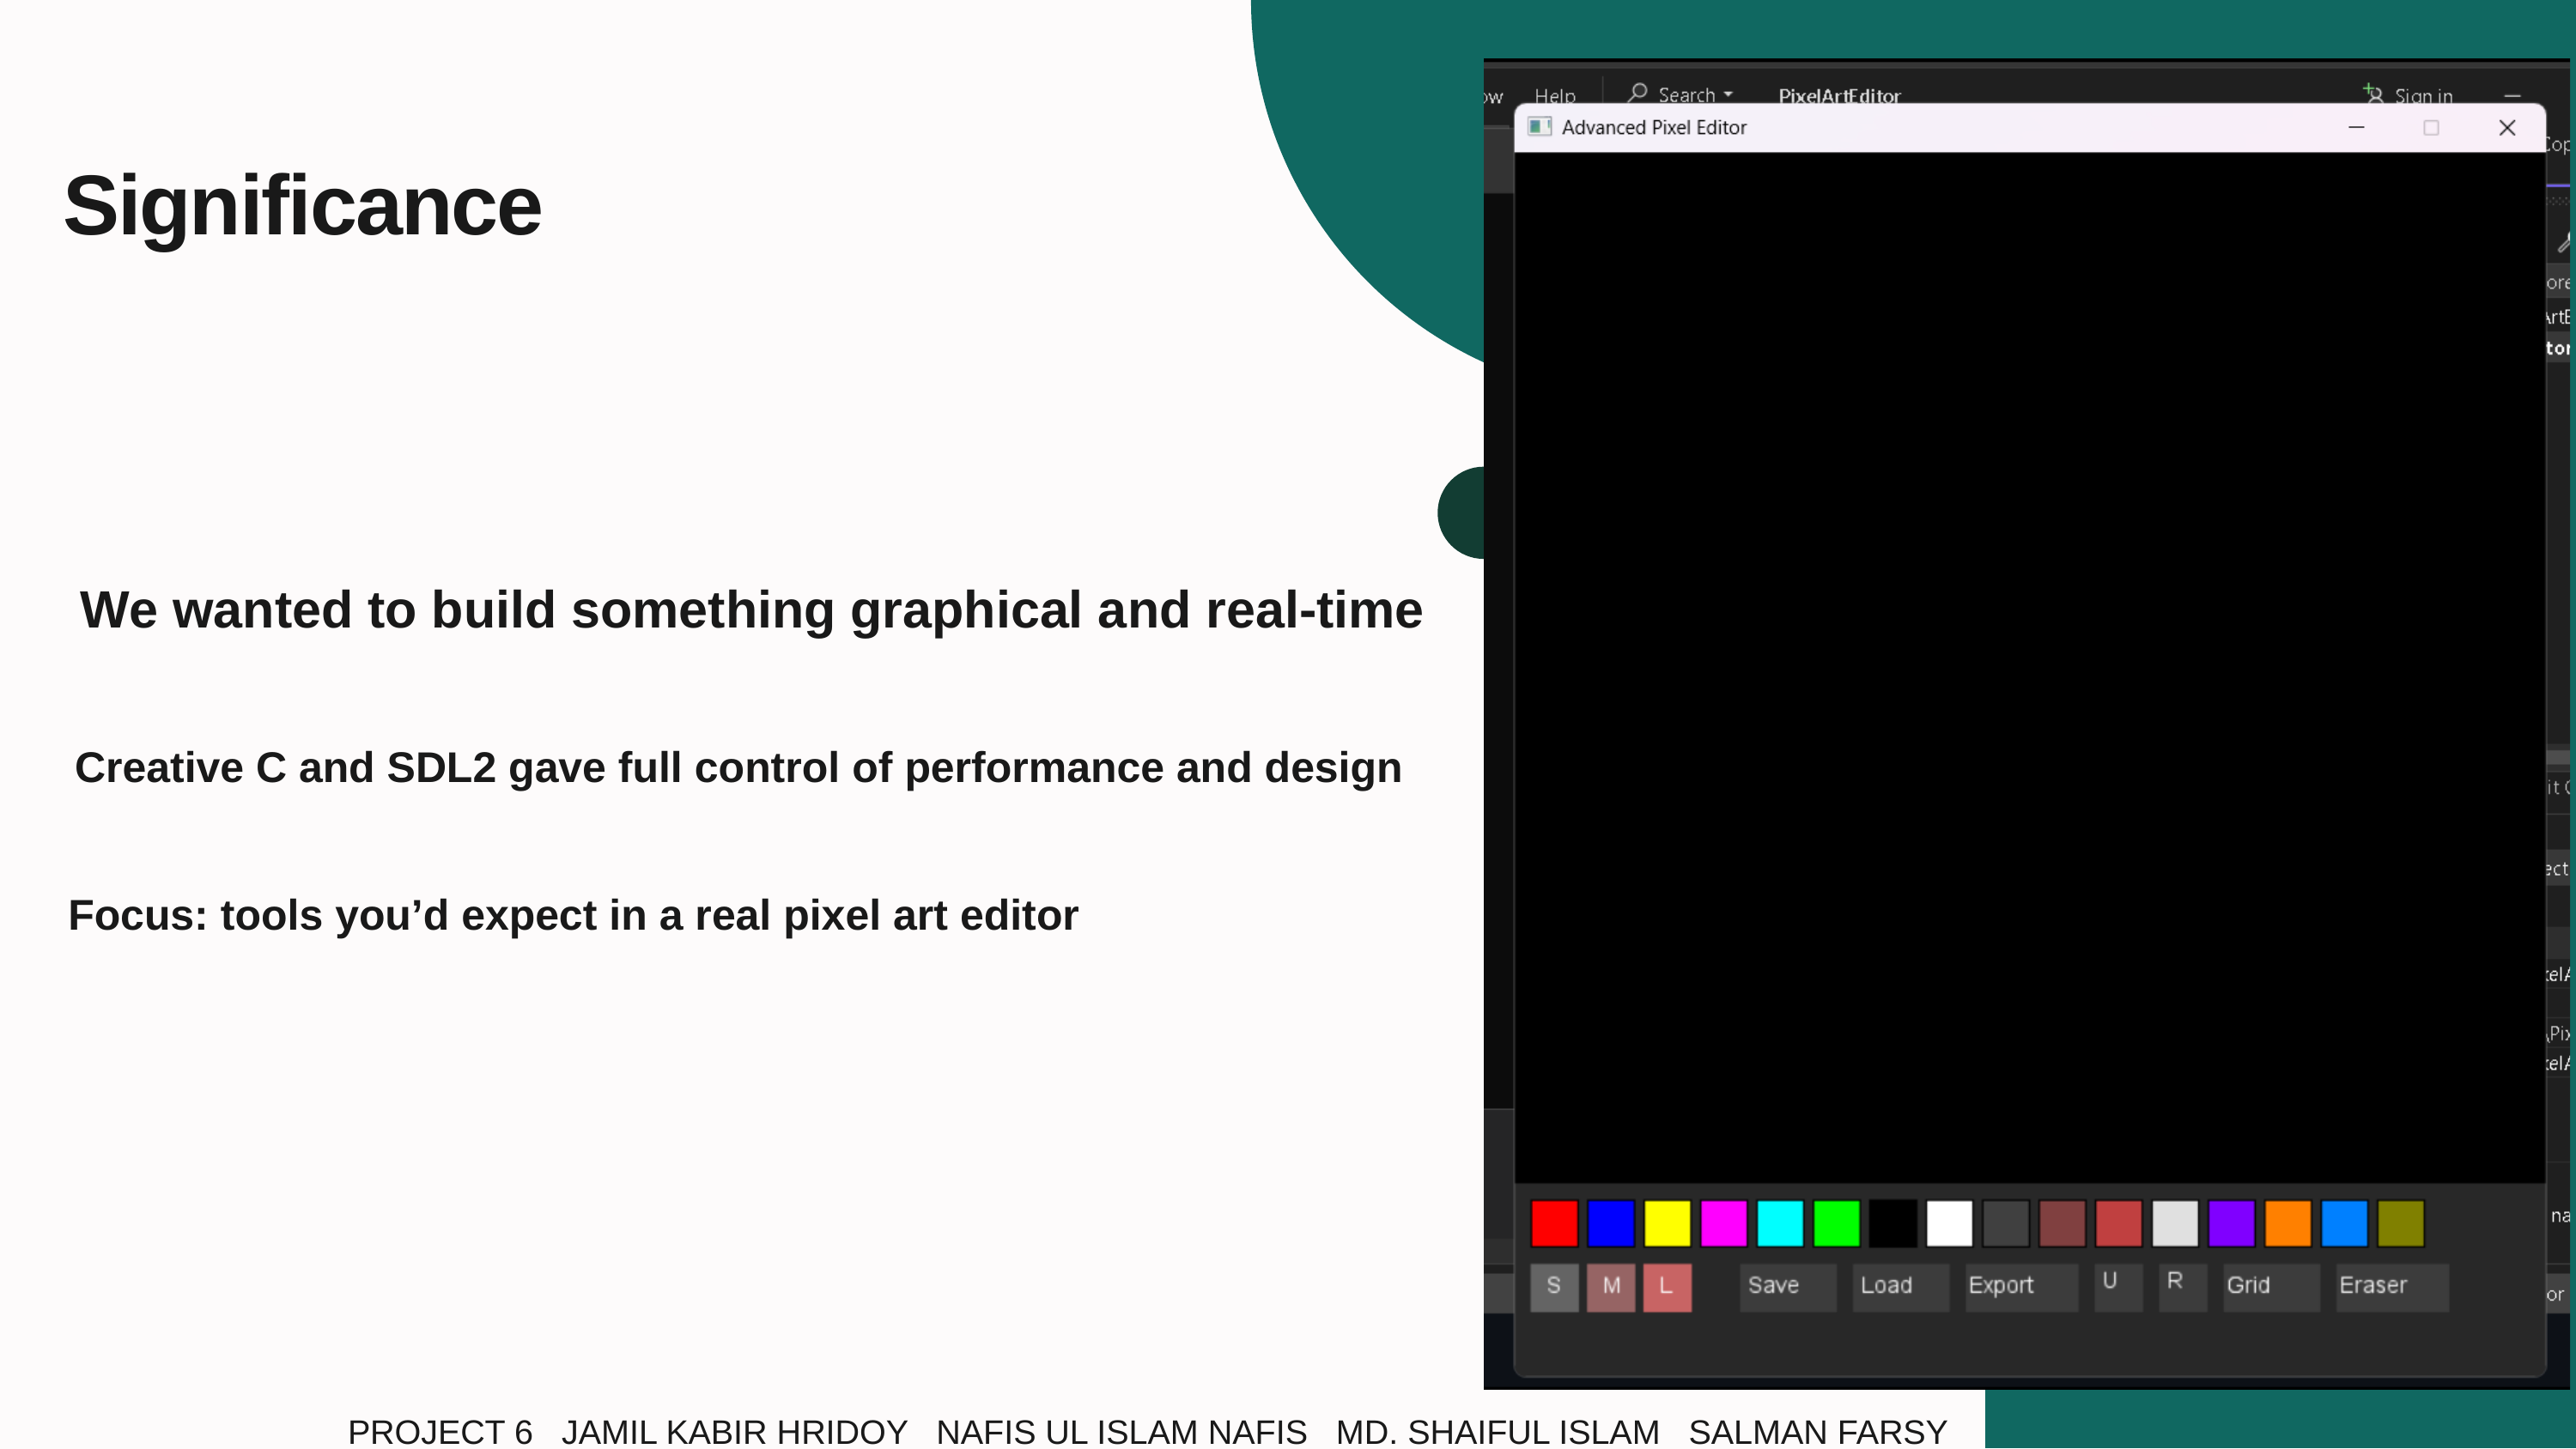

Significance

We wanted to build something graphical and real-time
Creative C and SDL2 gave full control of performance and design

Focus: tools you’d expect in a real pixel art editor

PROJECT 6   JAMIL KABIR HRIDOY   NAFIS UL ISLAM NAFIS   MD. SHAIFUL ISLAM   SALMAN FARSY